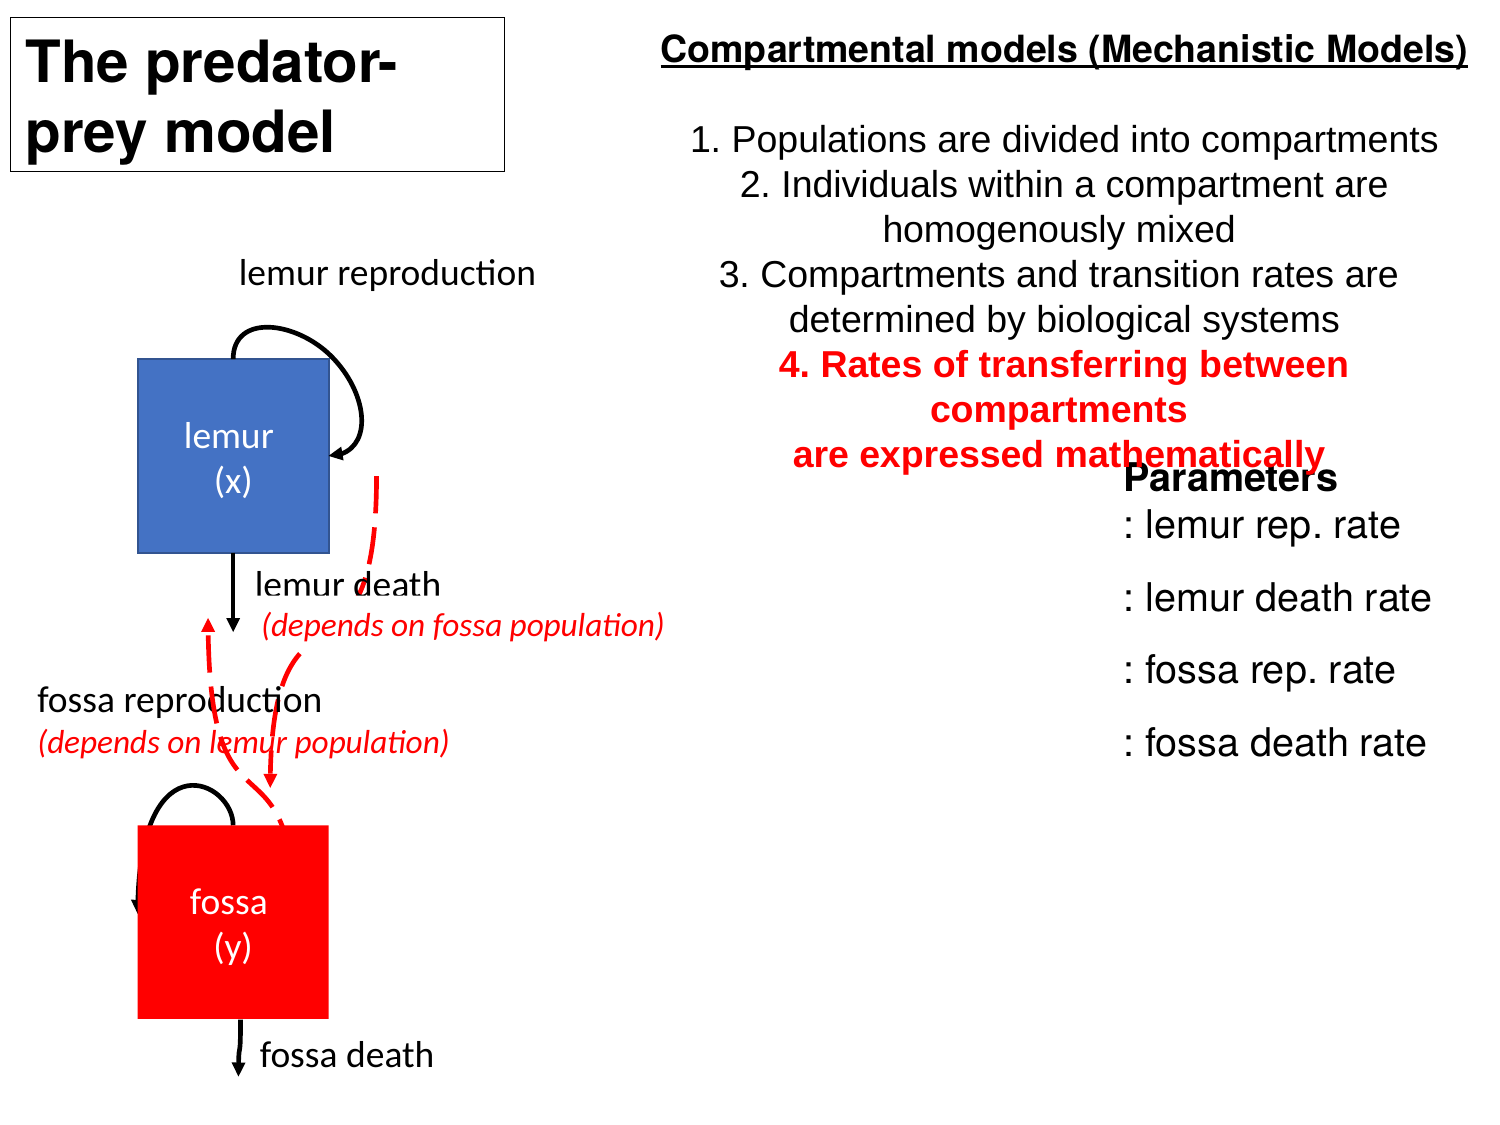

The predator-prey model
Compartmental models (Mechanistic Models)

1. Populations are divided into compartments
2. Individuals within a compartment are homogenously mixed
3. Compartments and transition rates are
determined by biological systems
4. Rates of transferring between compartments
are expressed mathematically
lemur reproduction
lemur
(x)
Parameters
: lemur rep. rate

: lemur death rate

: fossa rep. rate

: fossa death rate
lemur death
(depends on fossa population)
fossa reproduction
(depends on lemur population)
fossa
(y)
fossa death